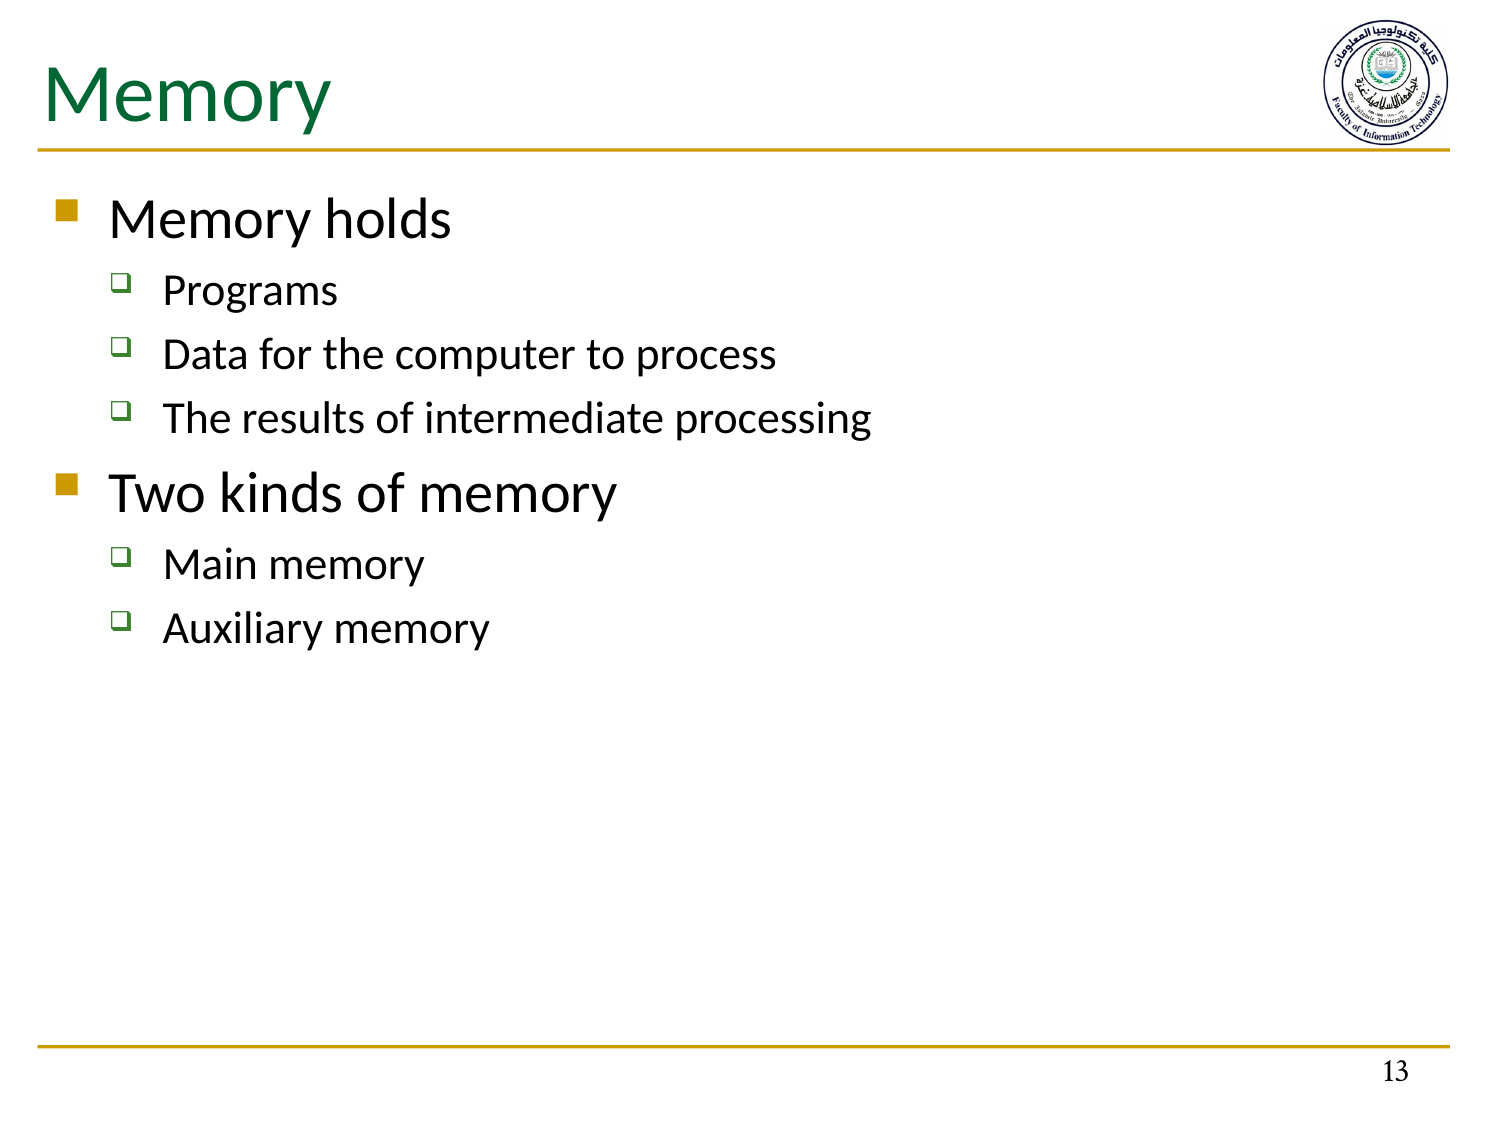

# Memory
Memory holds
Programs
Data for the computer to process
The results of intermediate processing
Two kinds of memory
Main memory
Auxiliary memory

13